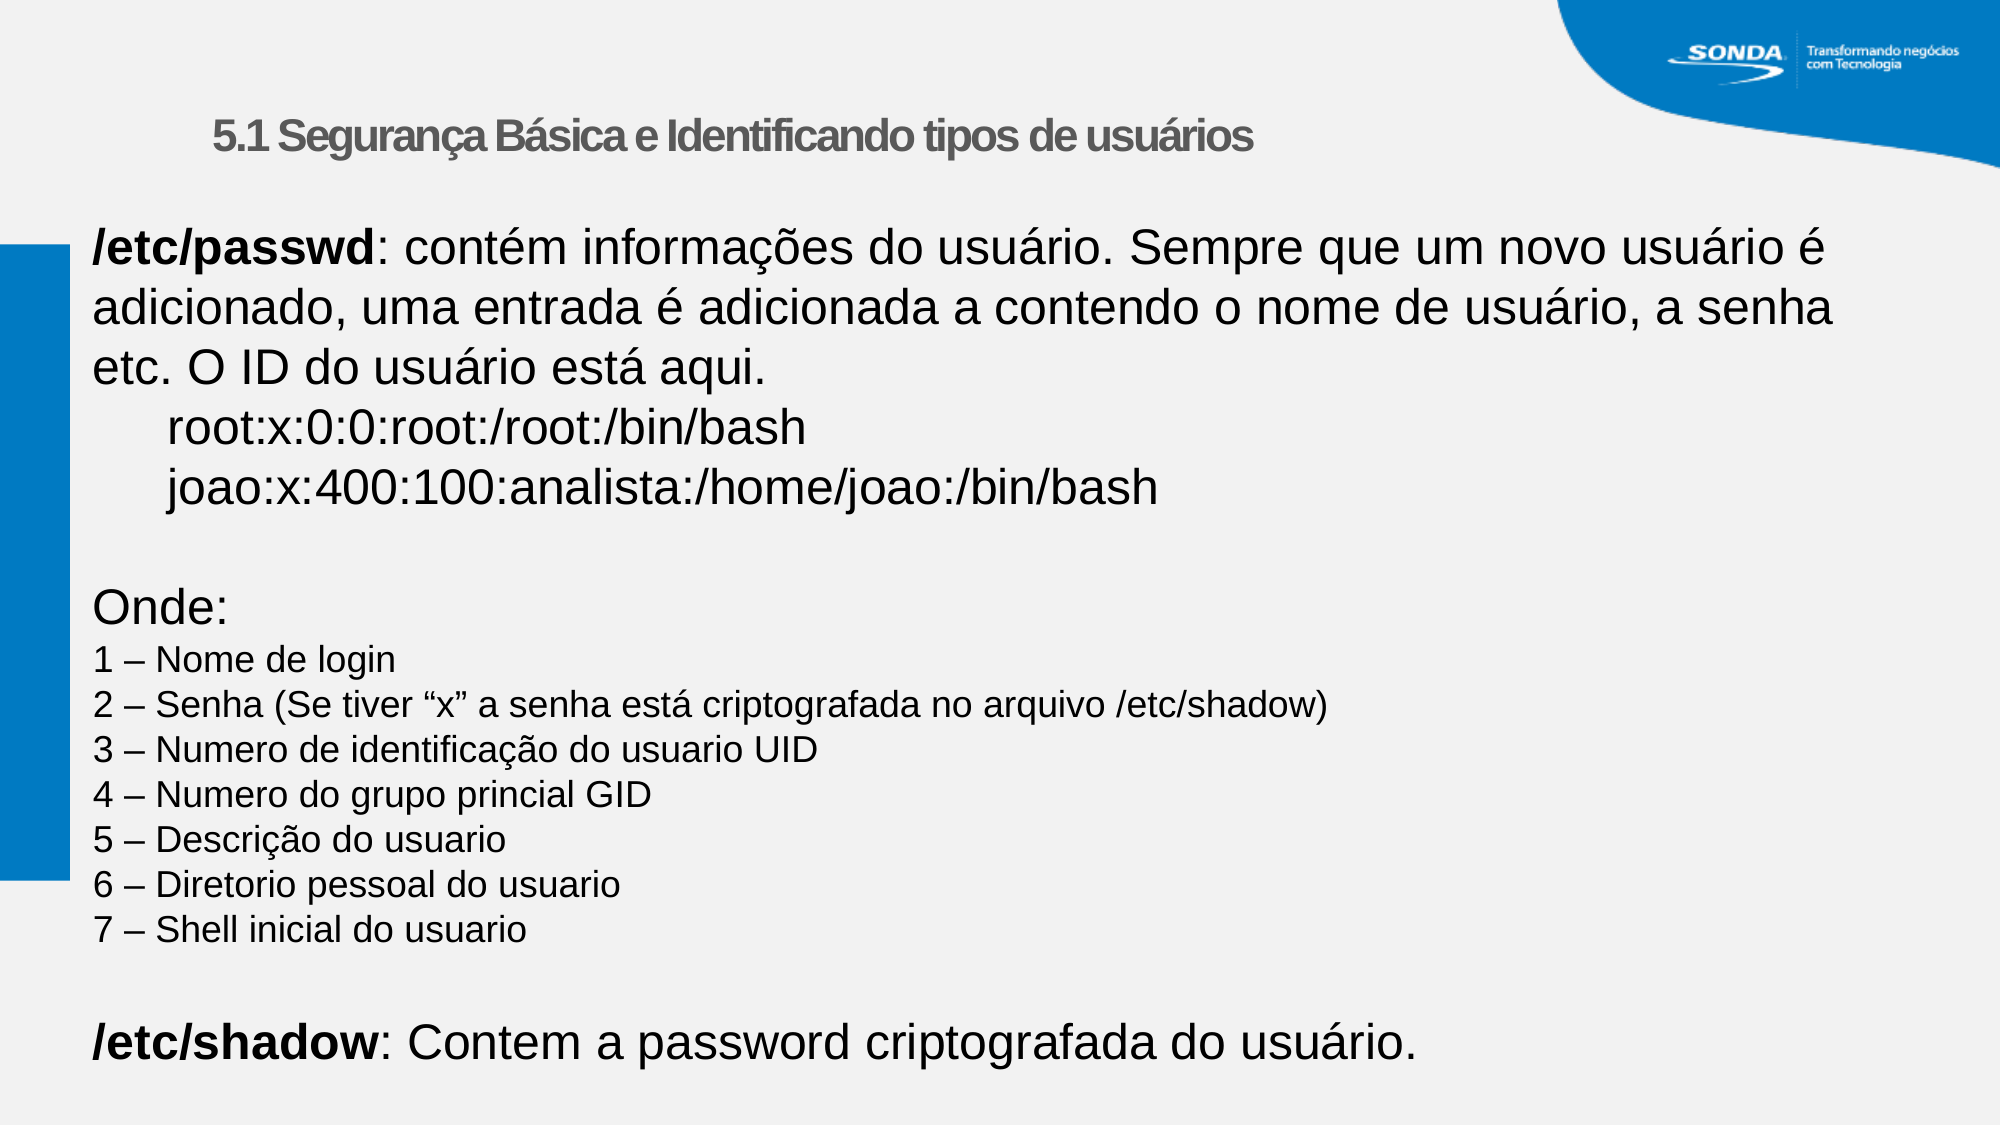

5.1 Segurança Básica e Identificando tipos de usuários
/etc/passwd: contém informações do usuário. Sempre que um novo usuário é adicionado, uma entrada é adicionada a contendo o nome de usuário, a senha etc. O ID do usuário está aqui.
root:x:0:0:root:/root:/bin/bash
joao:x:400:100:analista:/home/joao:/bin/bash

Onde:
1 – Nome de login
2 – Senha (Se tiver “x” a senha está criptografada no arquivo /etc/shadow)
3 – Numero de identificação do usuario UID
4 – Numero do grupo princial GID
5 – Descrição do usuario
6 – Diretorio pessoal do usuario
7 – Shell inicial do usuario

/etc/shadow: Contem a password criptografada do usuário.